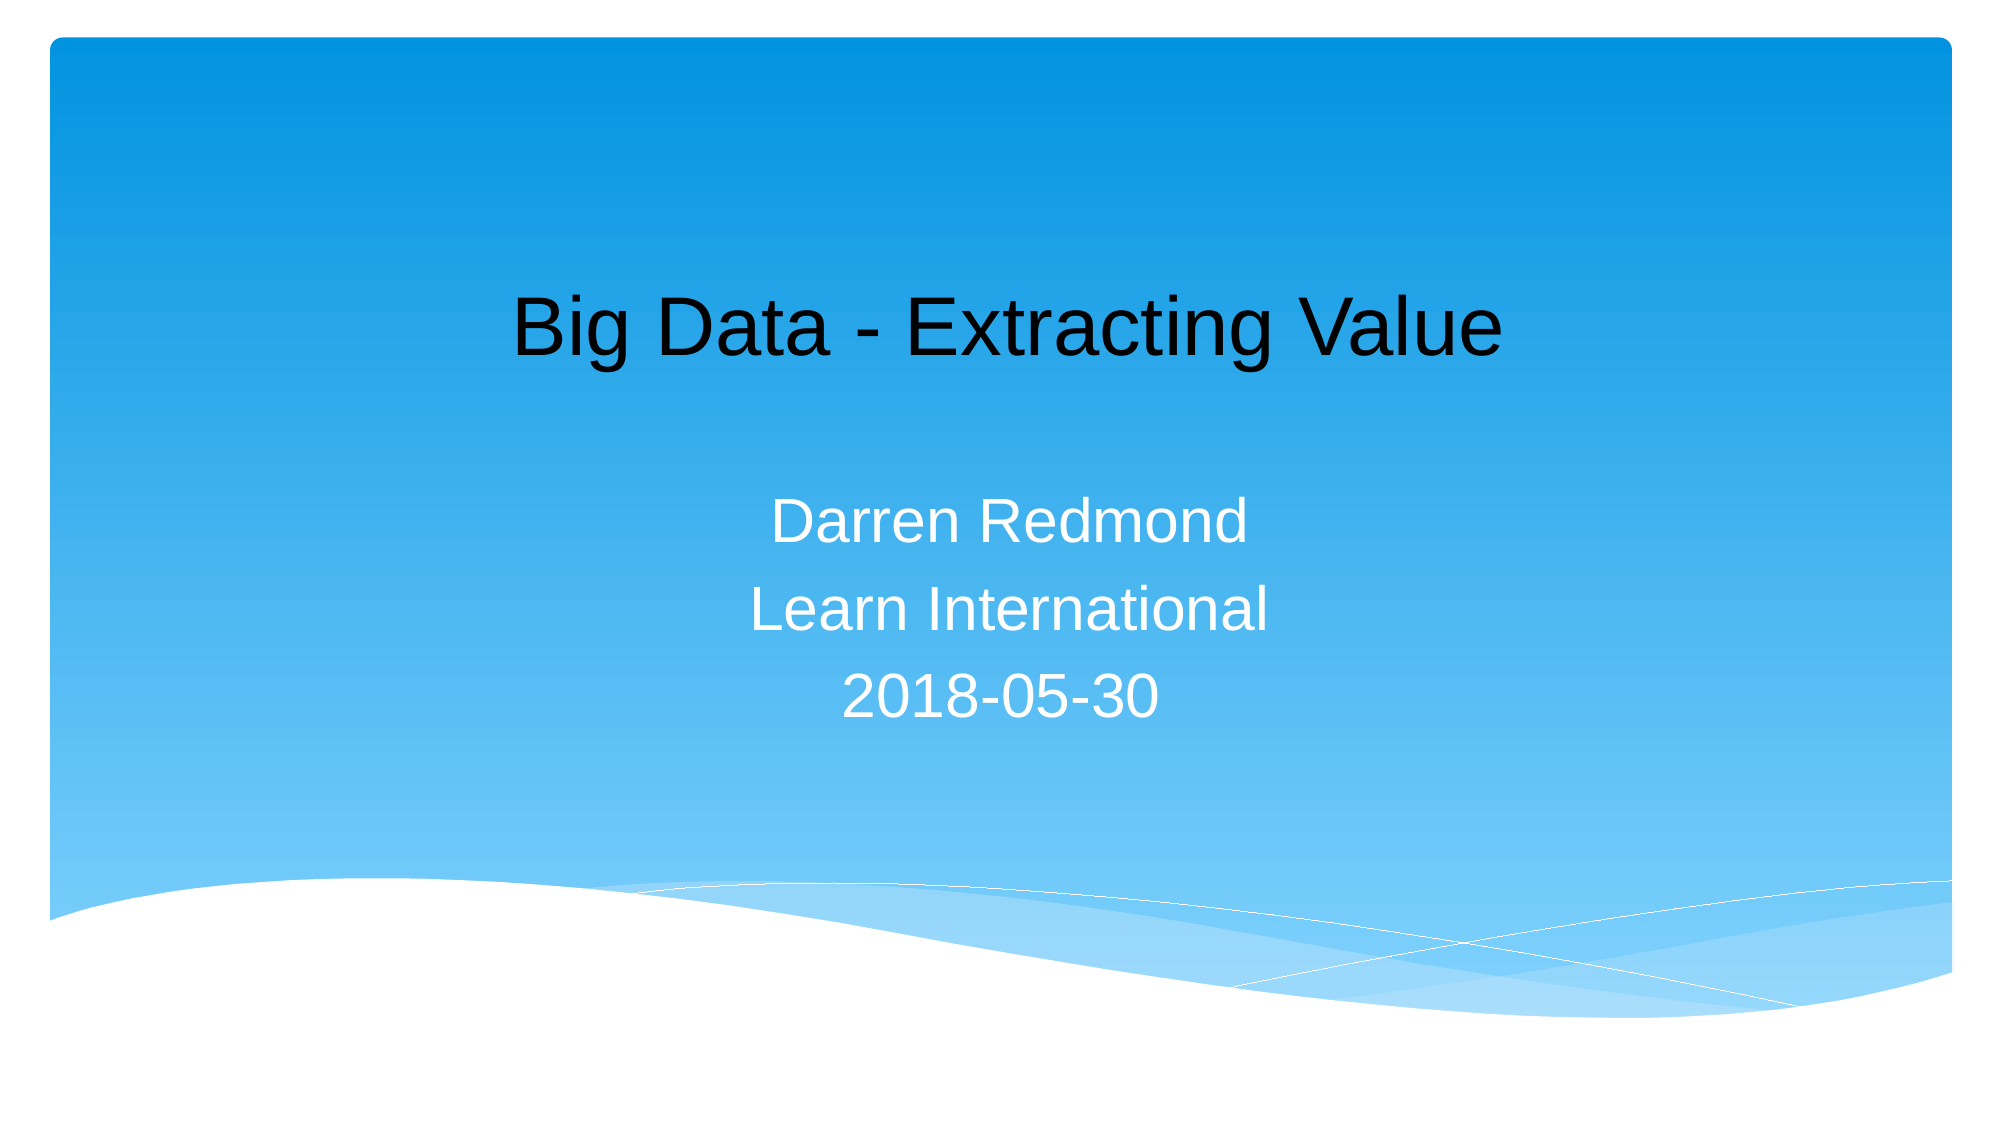

Big Data - Extracting Value
Darren Redmond
Learn International
2018-05-30